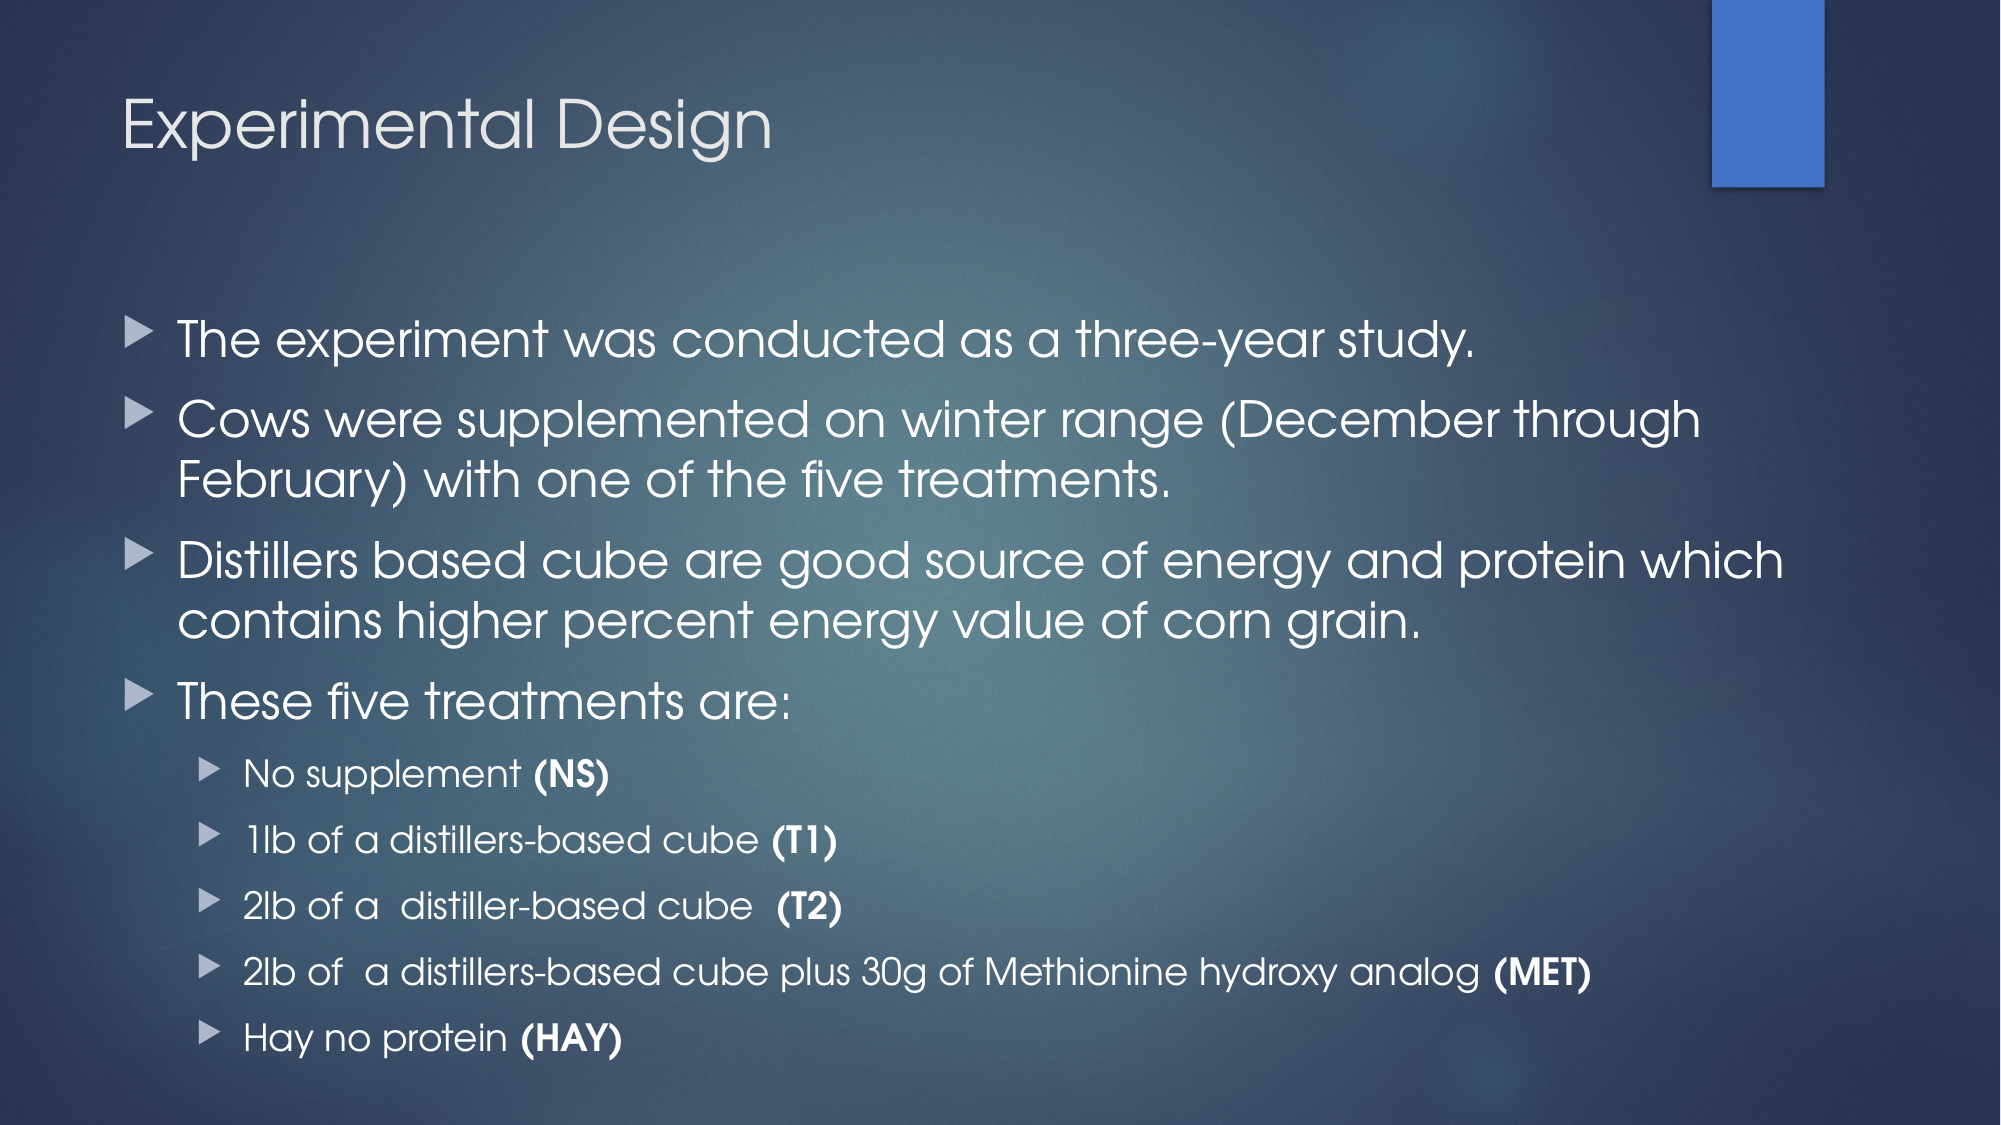

# Experimental Design
The experiment was conducted as a three-year study.
Cows were supplemented on winter range (December through February) with one of the five treatments.
Distillers based cube are good source of energy and protein which contains higher percent energy value of corn grain.
These five treatments are:
No supplement (NS)
1lb of a distillers-based cube (T1)
2lb of a  distiller-based cube  (T2)
2lb of  a distillers-based cube plus 30g of Methionine hydroxy analog (MET)
Hay no protein (HAY)